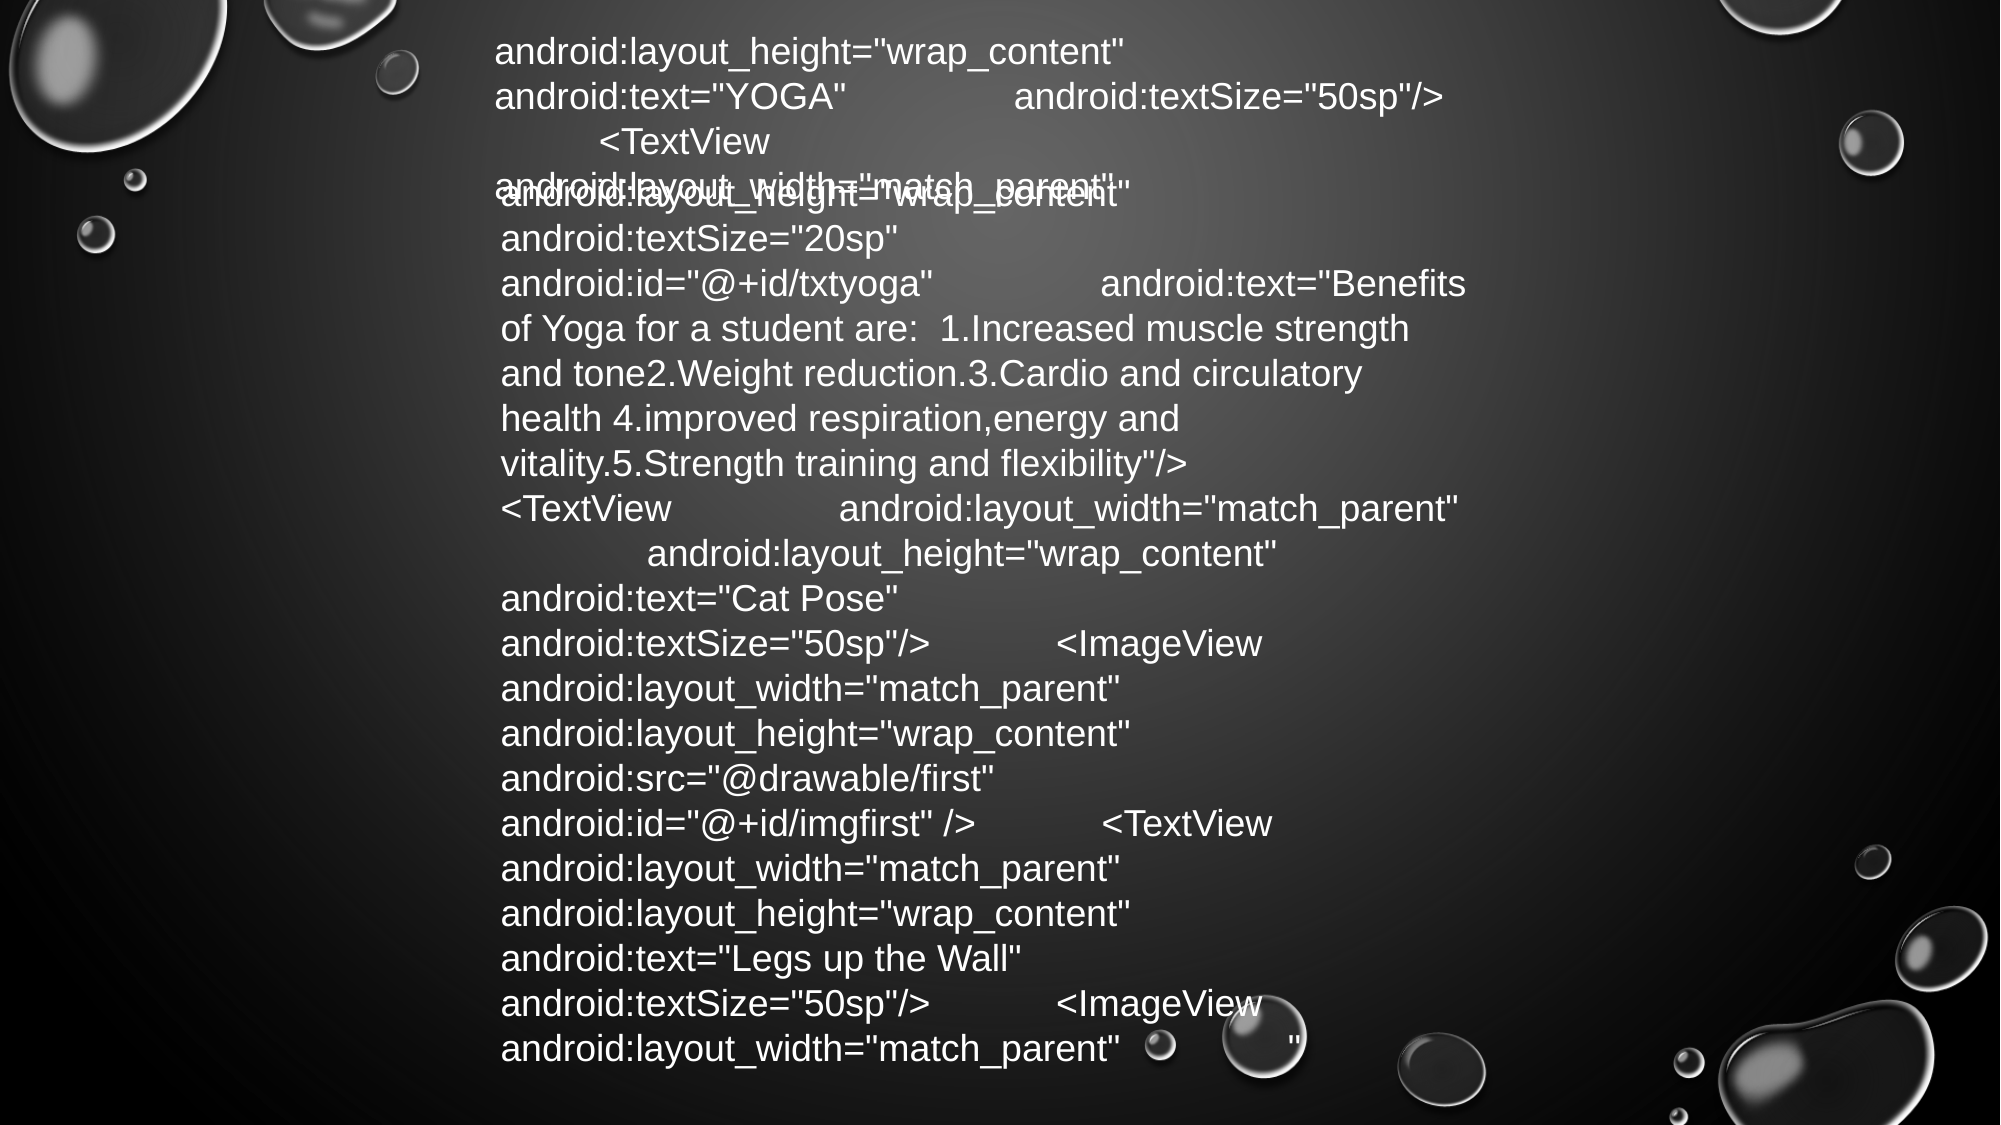

android:layout_height="wrap_content"                android:text="YOGA"                android:textSize="50sp"/>            <TextView                android:layout_width="match_parent"
android:layout_height="wrap_content"                android:textSize="20sp"                android:id="@+id/txtyoga"                android:text="Benefits of Yoga for a student are:  1.Increased muscle strength and tone2.Weight reduction.3.Cardio and circulatory health 4.improved respiration,energy and vitality.5.Strength training and flexibility"/>            <TextView                android:layout_width="match_parent"                android:layout_height="wrap_content"                android:text="Cat Pose"                android:textSize="50sp"/>            <ImageView                android:layout_width="match_parent"                android:layout_height="wrap_content"                android:src="@drawable/first"                android:id="@+id/imgfirst" />            <TextView                android:layout_width="match_parent"                android:layout_height="wrap_content"                android:text="Legs up the Wall"                android:textSize="50sp"/>            <ImageView                android:layout_width="match_parent"                "